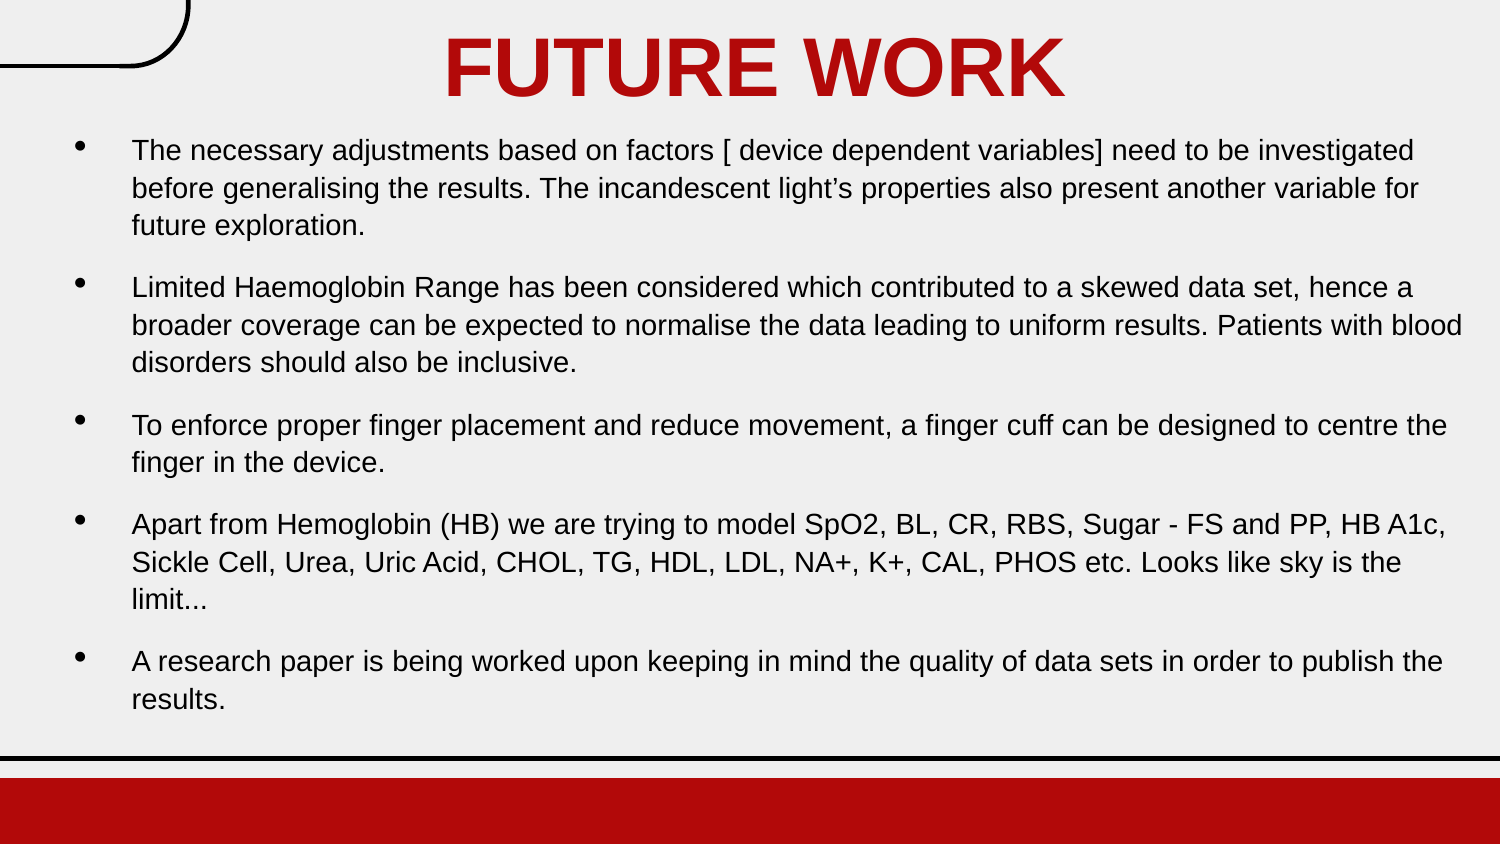

# FUTURE WORK
The necessary adjustments based on factors [ device dependent variables] need to be investigated before generalising the results. The incandescent light’s properties also present another variable for future exploration.
Limited Haemoglobin Range has been considered which contributed to a skewed data set, hence a broader coverage can be expected to normalise the data leading to uniform results. Patients with blood disorders should also be inclusive.
To enforce proper finger placement and reduce movement, a finger cuff can be designed to centre the finger in the device.
Apart from Hemoglobin (HB) we are trying to model SpO2, BL, CR, RBS, Sugar - FS and PP, HB A1c, Sickle Cell, Urea, Uric Acid, CHOL, TG, HDL, LDL, NA+, K+, CAL, PHOS etc. Looks like sky is the limit...
A research paper is being worked upon keeping in mind the quality of data sets in order to publish the results.